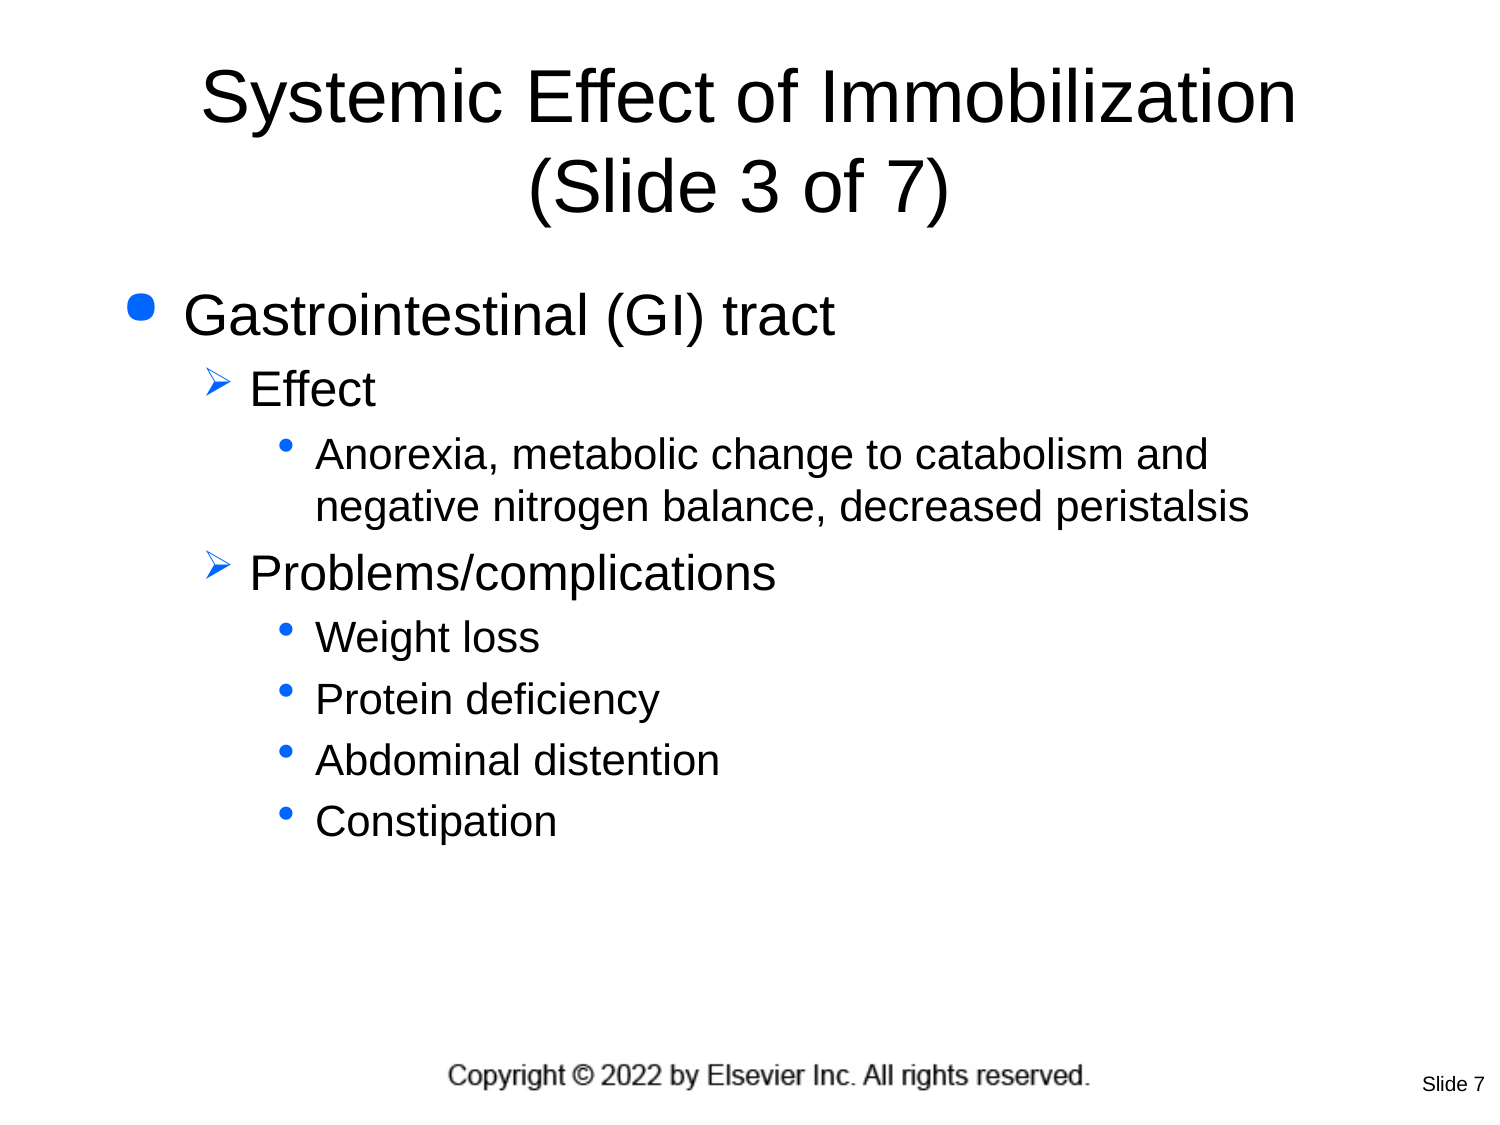

# Systemic Effect of Immobilization (Slide 3 of 7)
Gastrointestinal (GI) tract
Effect
Anorexia, metabolic change to catabolism and negative nitrogen balance, decreased peristalsis
Problems/complications
Weight loss
Protein deficiency
Abdominal distention
Constipation

Slide 7